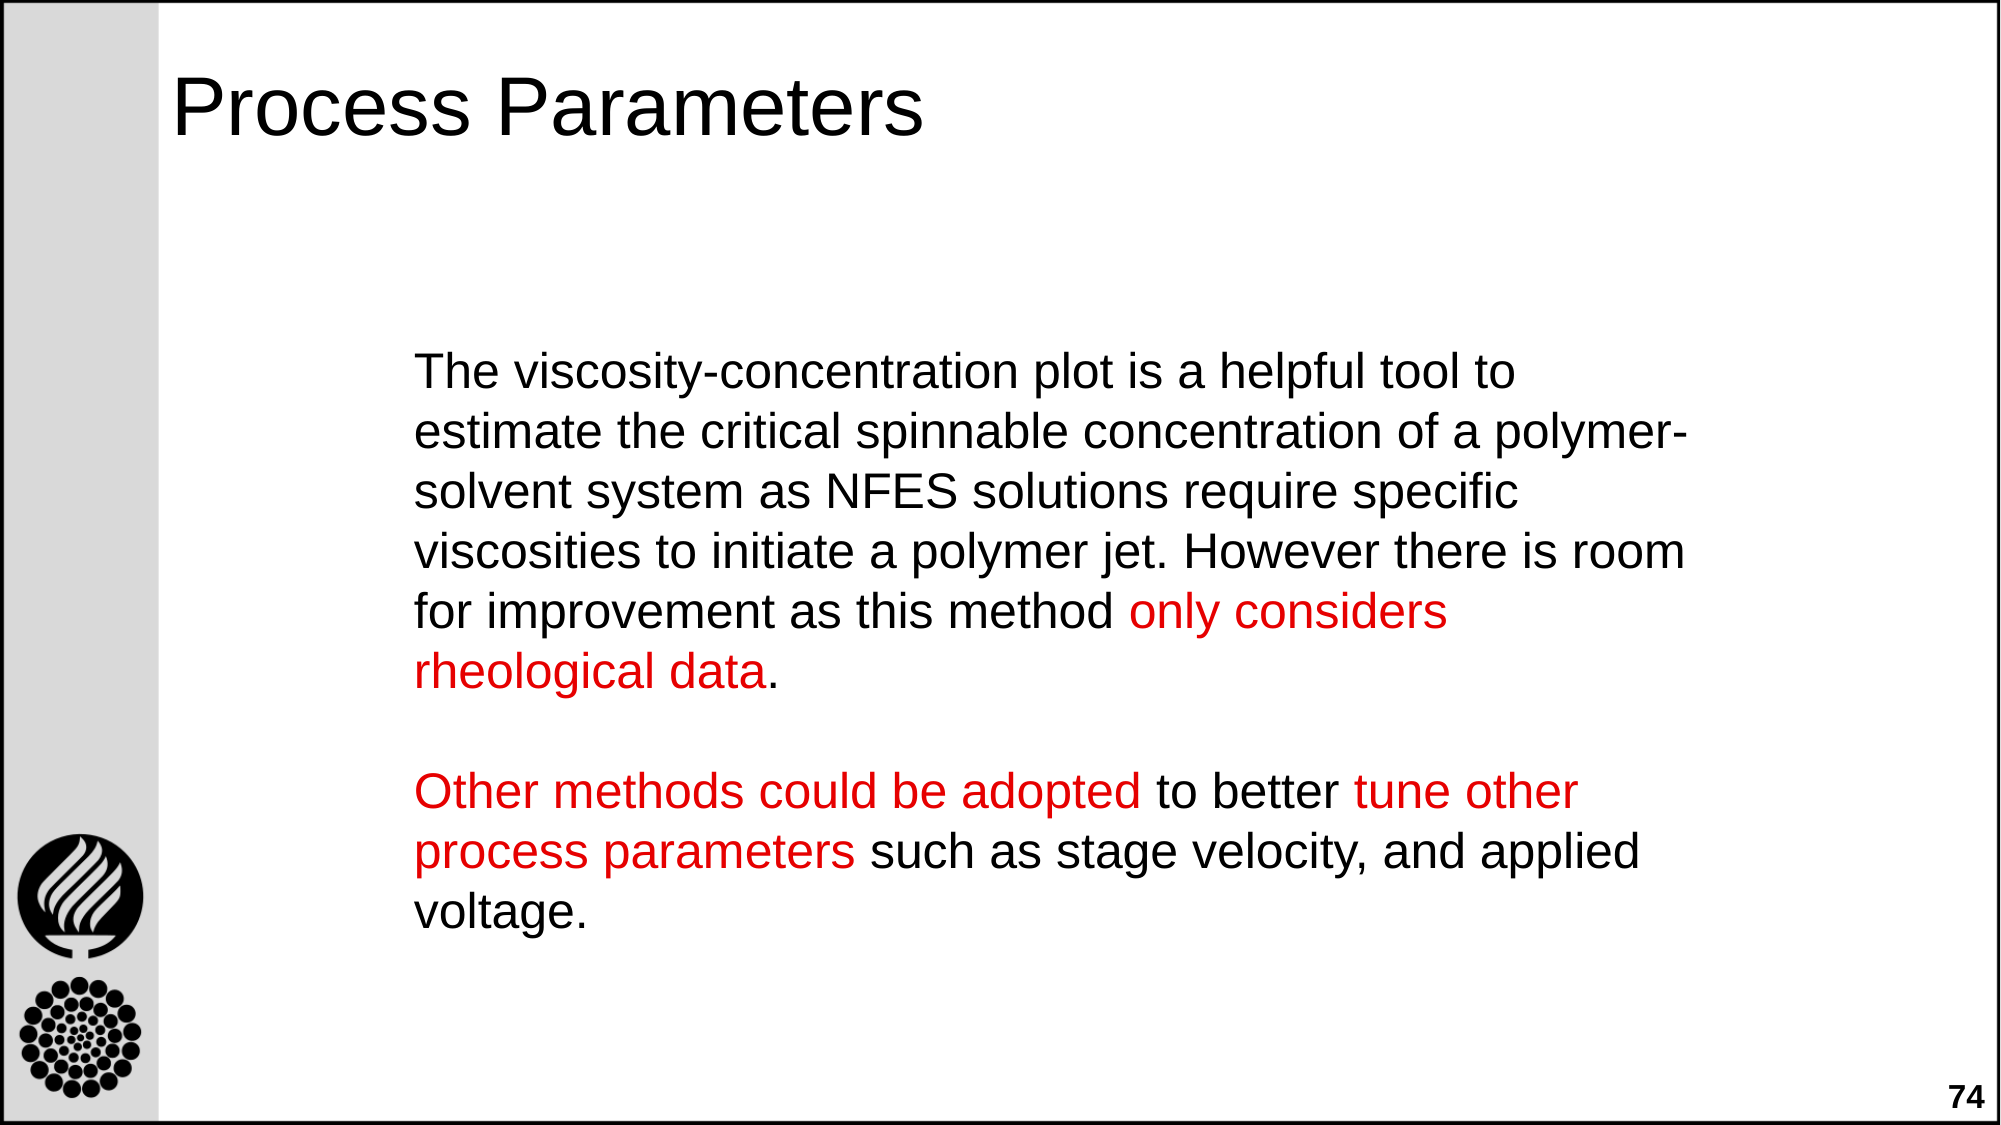

Process Parameters
The viscosity-concentration plot is a helpful tool to estimate the critical spinnable concentration of a polymer-solvent system as NFES solutions require specific viscosities to initiate a polymer jet. However there is room for improvement as this method only considers rheological data.

Other methods could be adopted to better tune other process parameters such as stage velocity, and applied voltage.
74